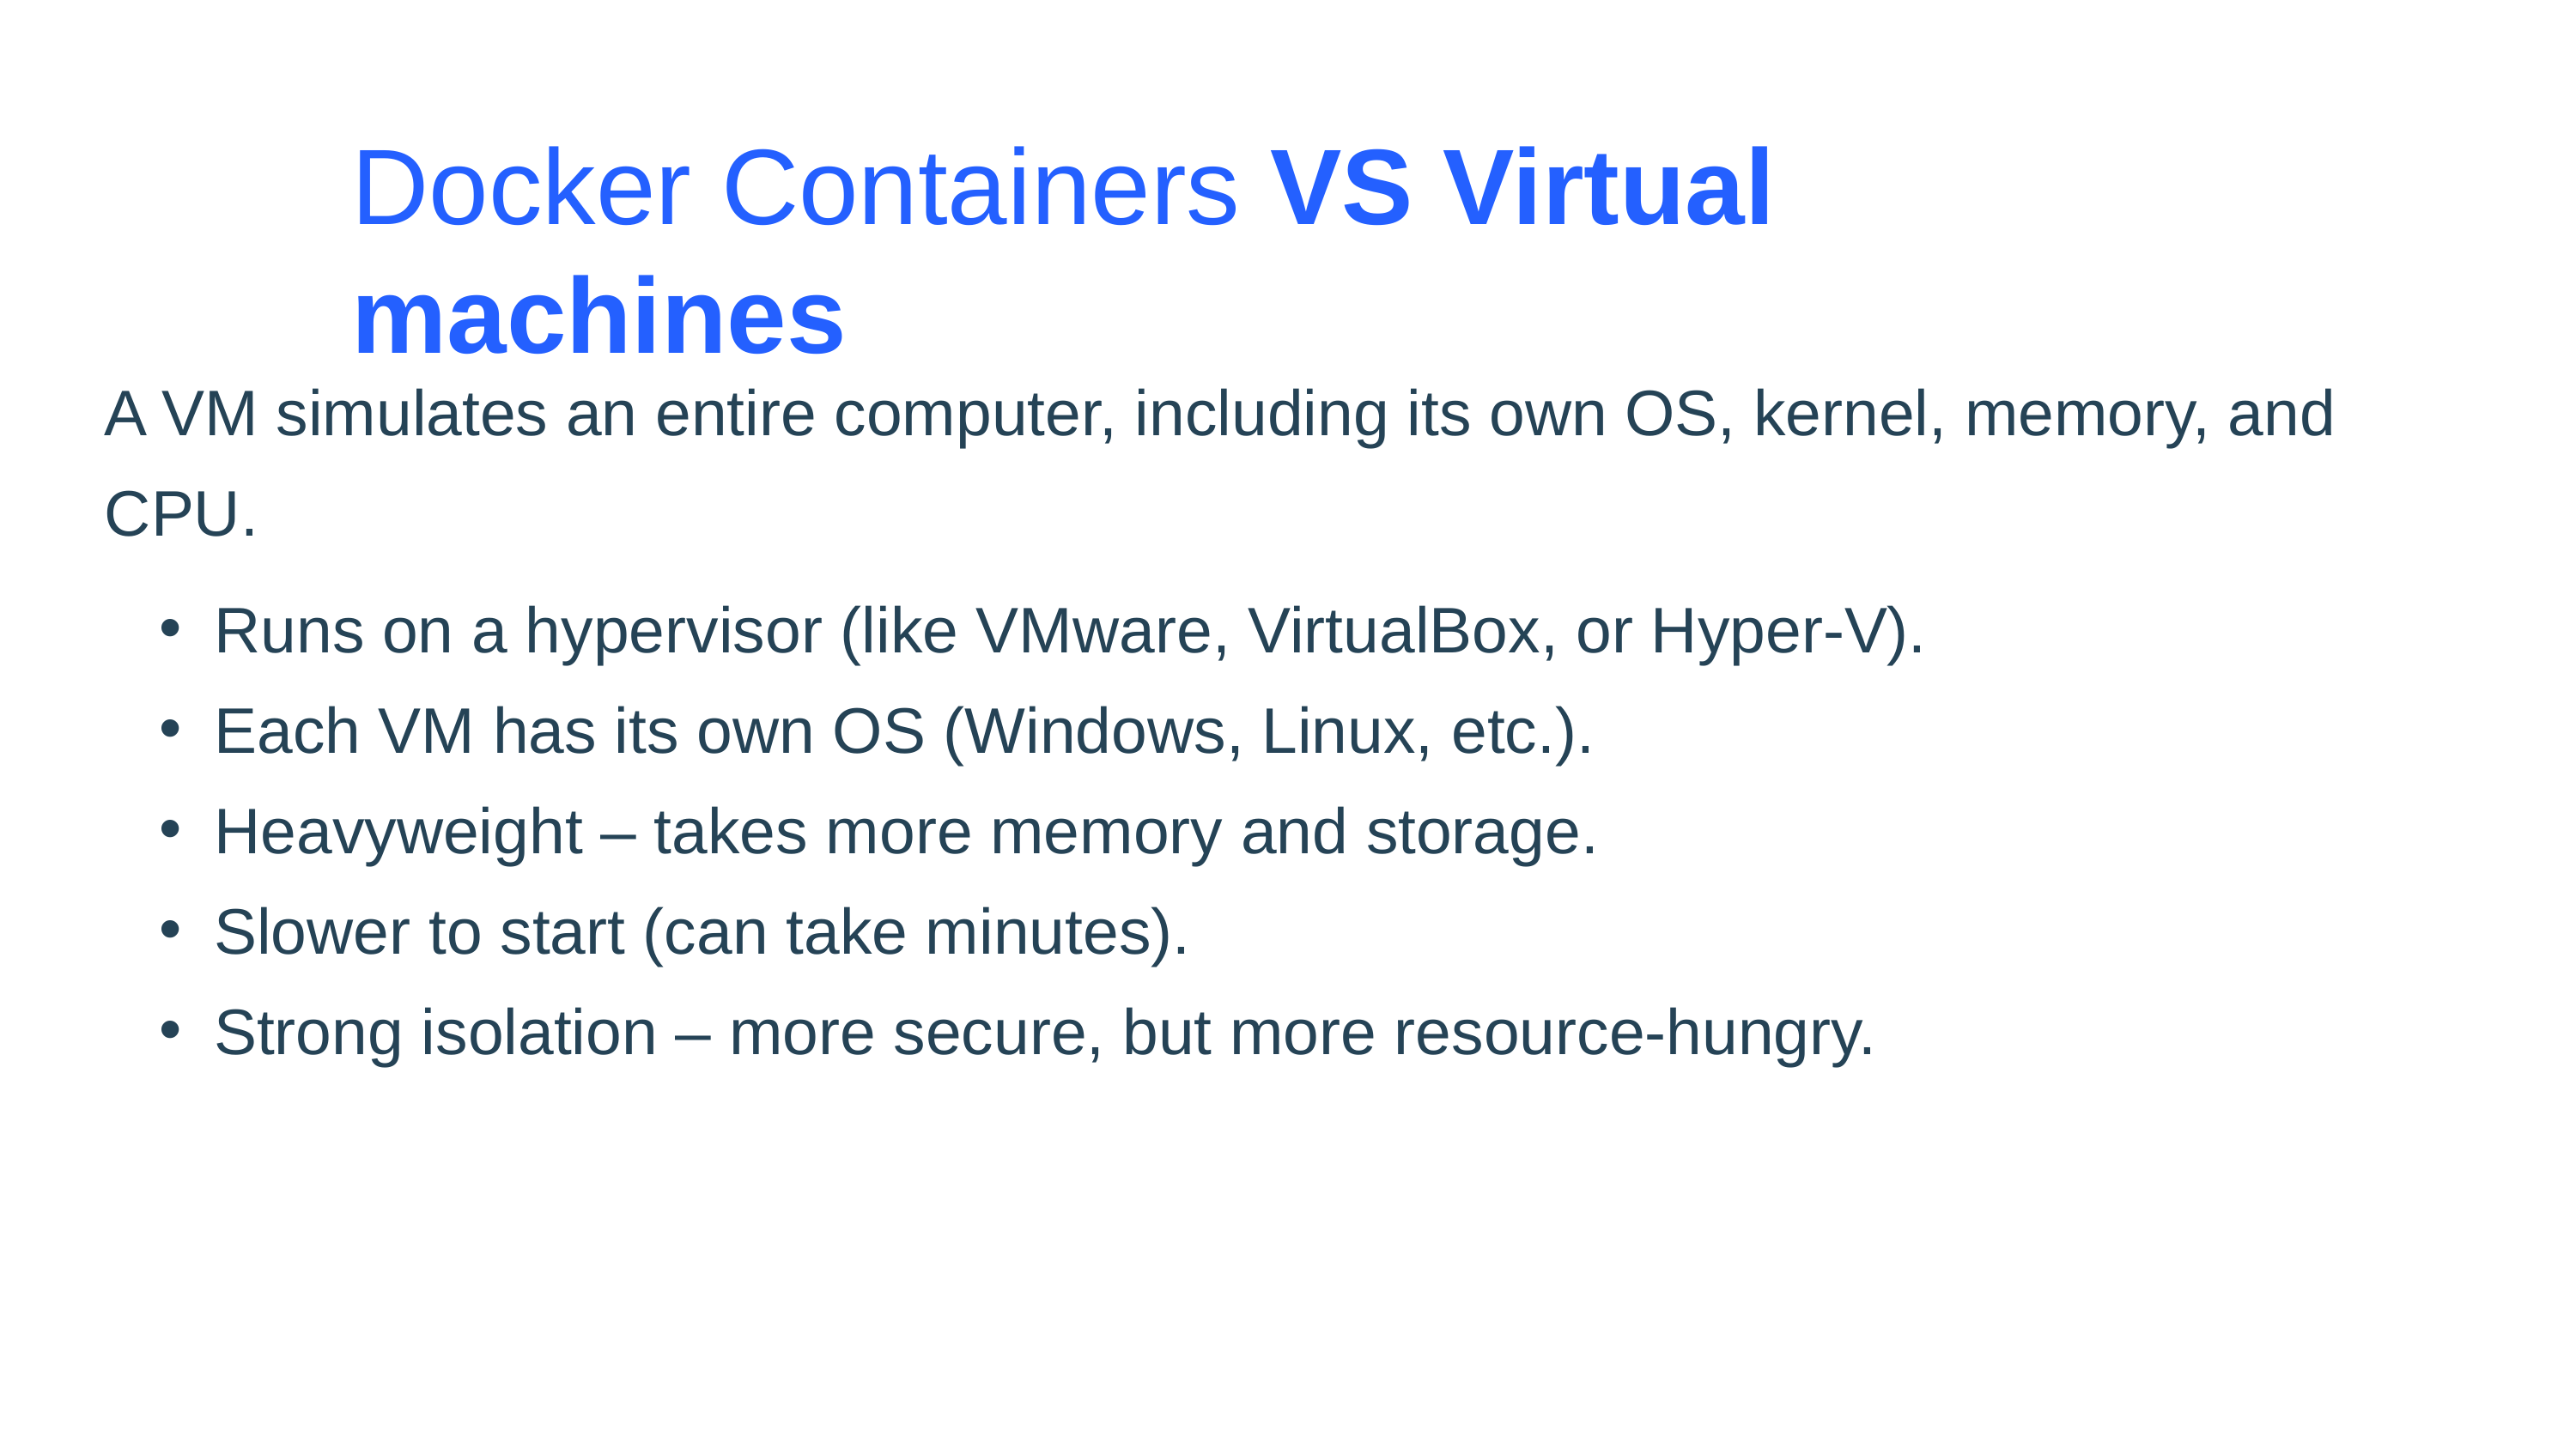

Docker Containers VS Virtual machines

A VM simulates an entire computer, including its own OS, kernel, memory, and CPU.

Runs on a hypervisor (like VMware, VirtualBox, or Hyper-V).
Each VM has its own OS (Windows, Linux, etc.).
Heavyweight – takes more memory and storage.
Slower to start (can take minutes).
Strong isolation – more secure, but more resource-hungry.